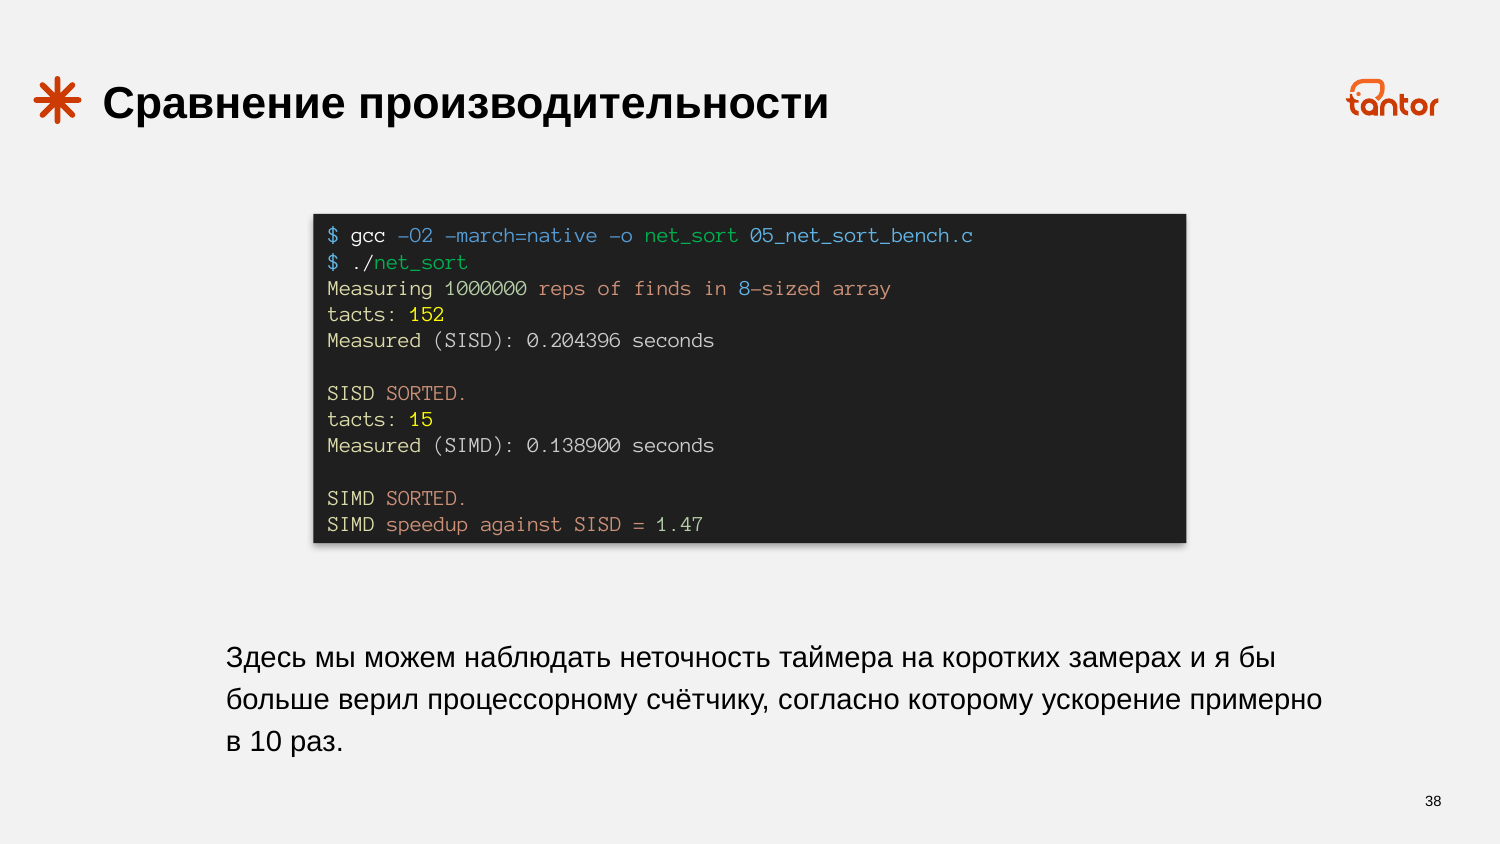

# Сравнение производительности
$ gcc -O2 -march=native -o net_sort 05_net_sort_bench.c
$ ./net_sort
Measuring 1000000 reps of finds in 8-sized array
tacts: 152
Measured (SISD): 0.204396 seconds
SISD SORTED.
tacts: 15
Measured (SIMD): 0.138900 seconds
SIMD SORTED.
SIMD speedup against SISD = 1.47
Здесь мы можем наблюдать неточность таймера на коротких замерах и я бы больше верил процессорному счётчику, согласно которому ускорение примерно в 10 раз.